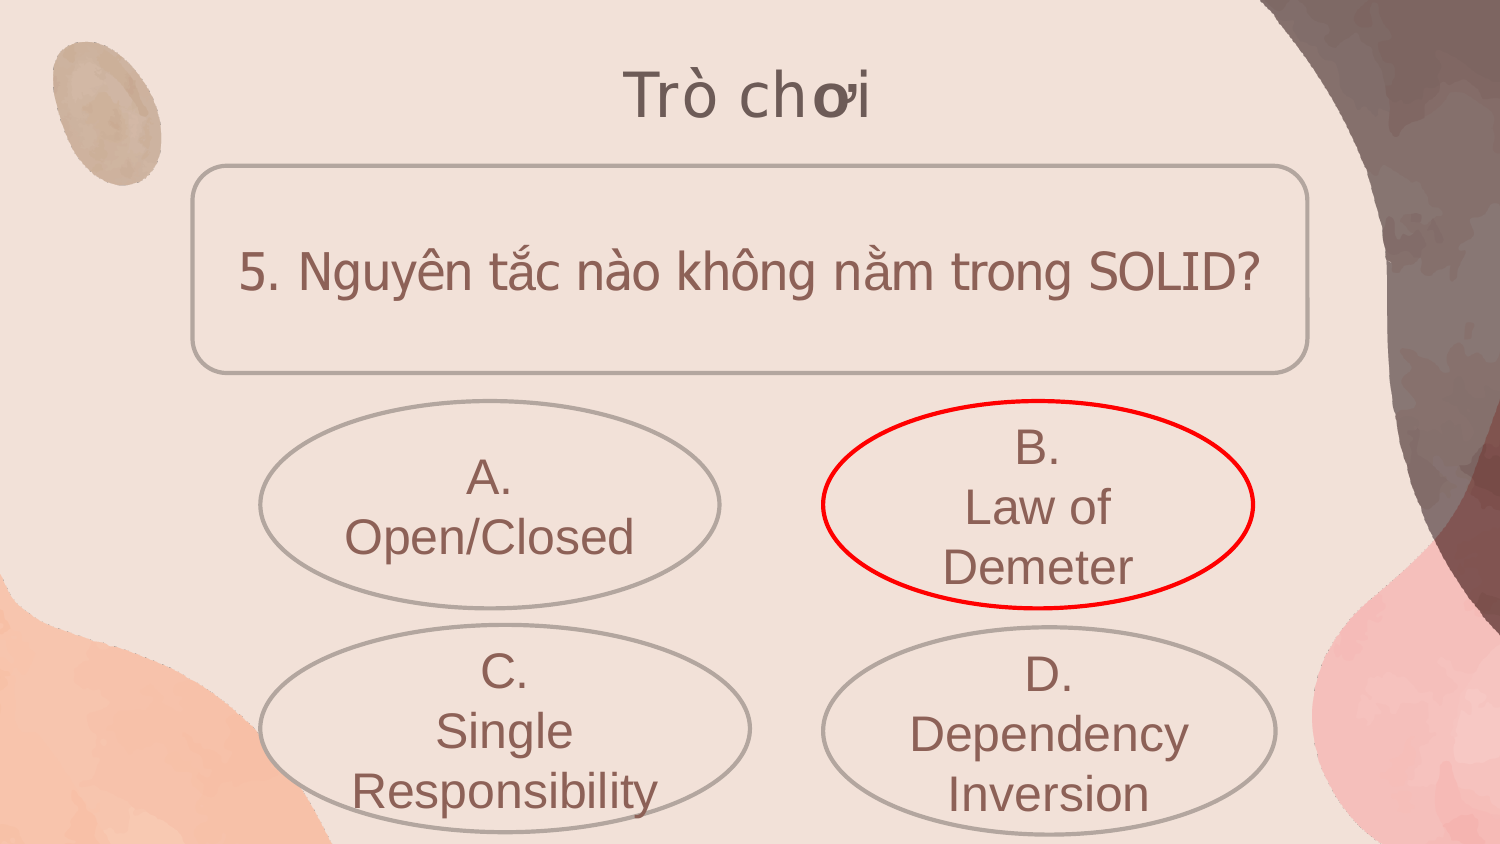

# Trò chơi
5. Nguyên tắc nào không nằm trong SOLID?
A.
Open/Closed
B.
Law of Demeter
C.
Single Responsibility
D.
Dependency Inversion